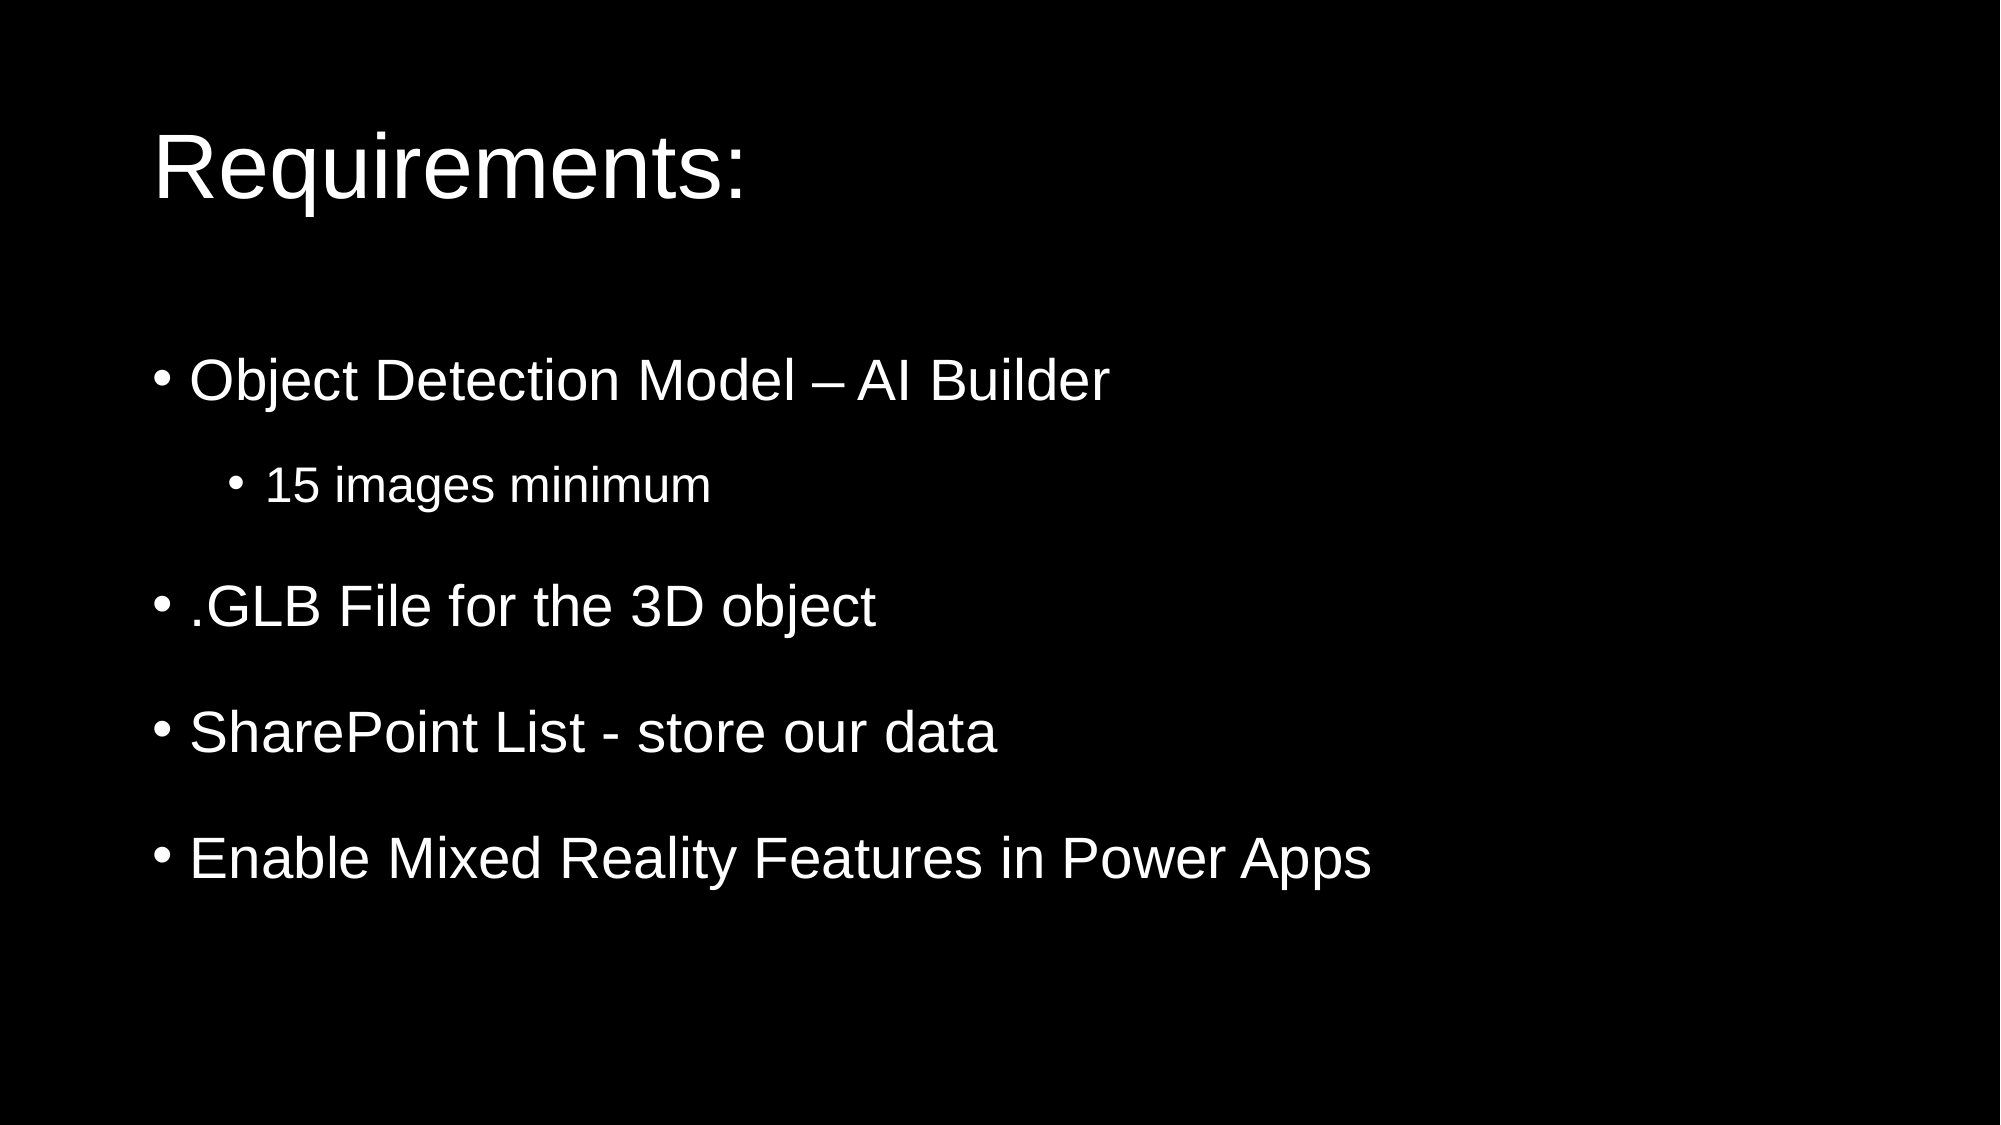

# Requirements:
Object Detection Model – AI Builder
15 images minimum
.GLB File for the 3D object
SharePoint List - store our data
Enable Mixed Reality Features in Power Apps